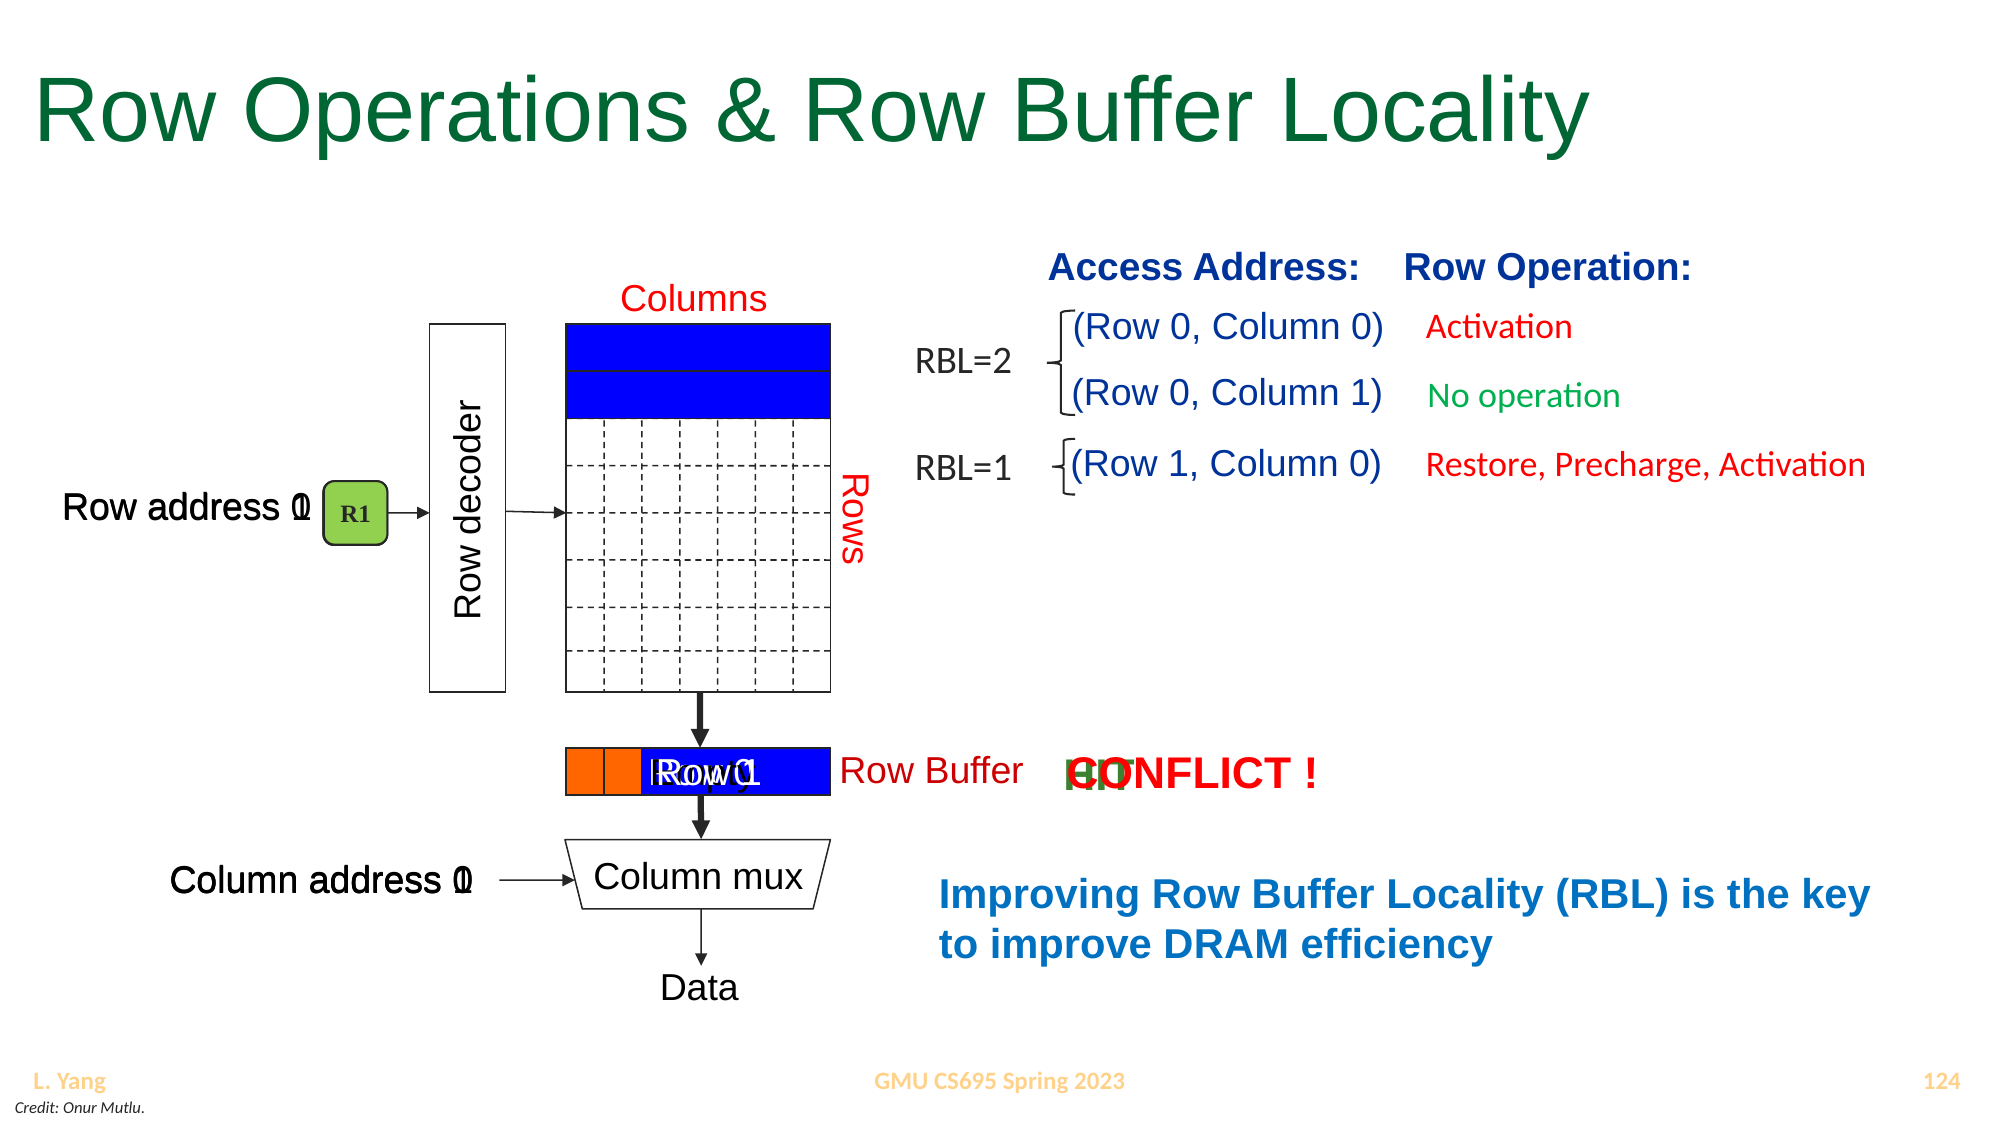

# Row Operations & Row Buffer Locality
Access Address:    Row Operation:
Columns
(Row 0, Column 0)
Activation

RBL=2
(Row 0, Column 1)
No operation

(Row 1, Column 0)
Restore, Precharge, Activation
RBL=1

Row address 0
Row address 1
Row decoder
R1
R0
R0
Rows

CONFLICT !
Row Buffer
HIT
Row 1
Row 0
Empty

Column mux
Column address 0
Column address 0
Column address 1
Improving Row Buffer Locality (RBL) is the key to improve DRAM efficiency

Data
124
GMU CS695 Spring 2023
L. Yang
Credit: Onur Mutlu.